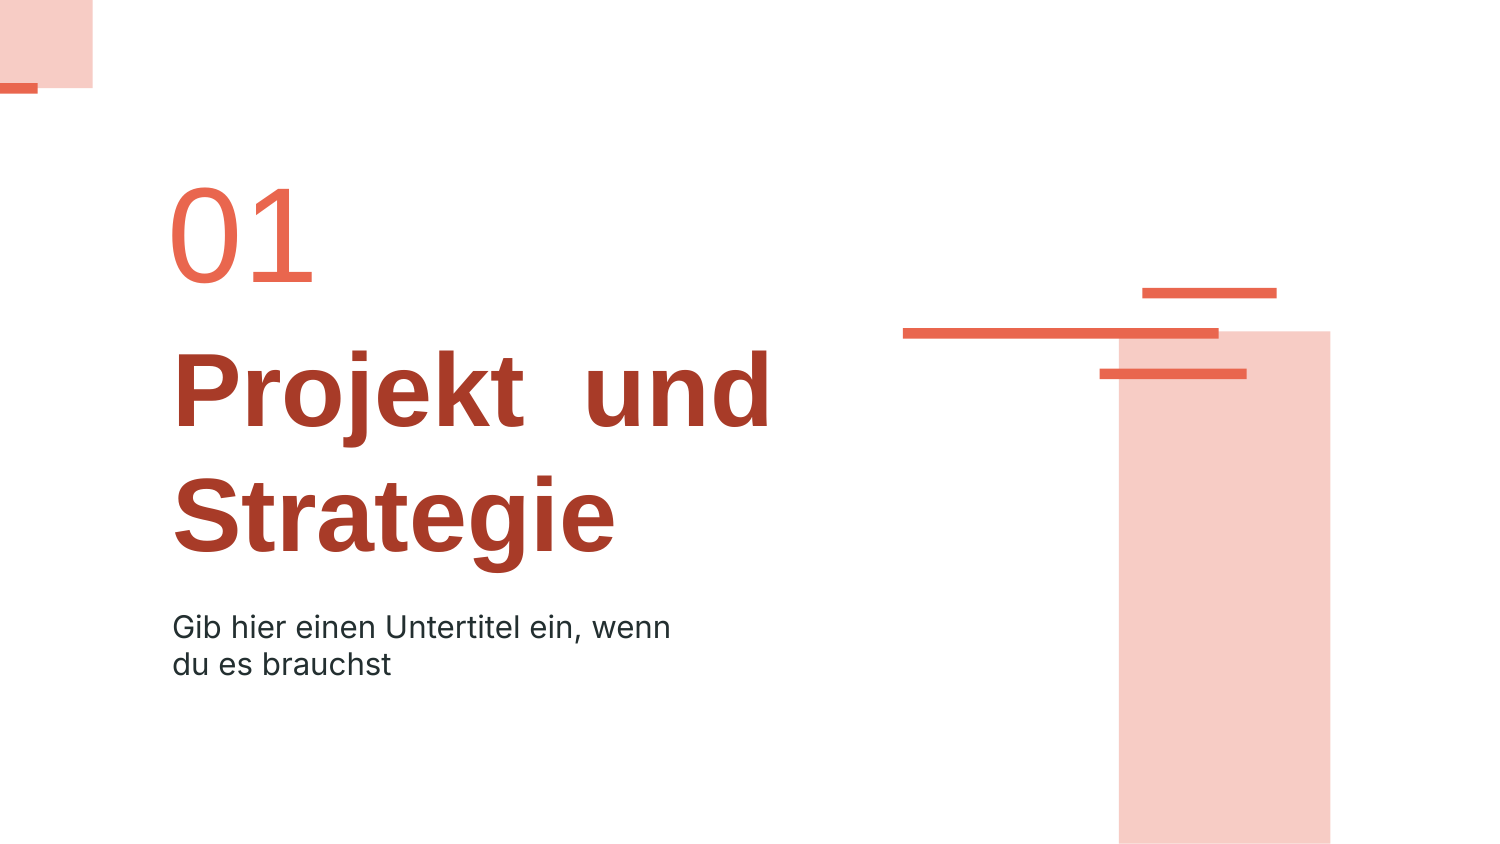

01
# Projekt  und Strategie
Gib hier einen Untertitel ein, wenn du es brauchst